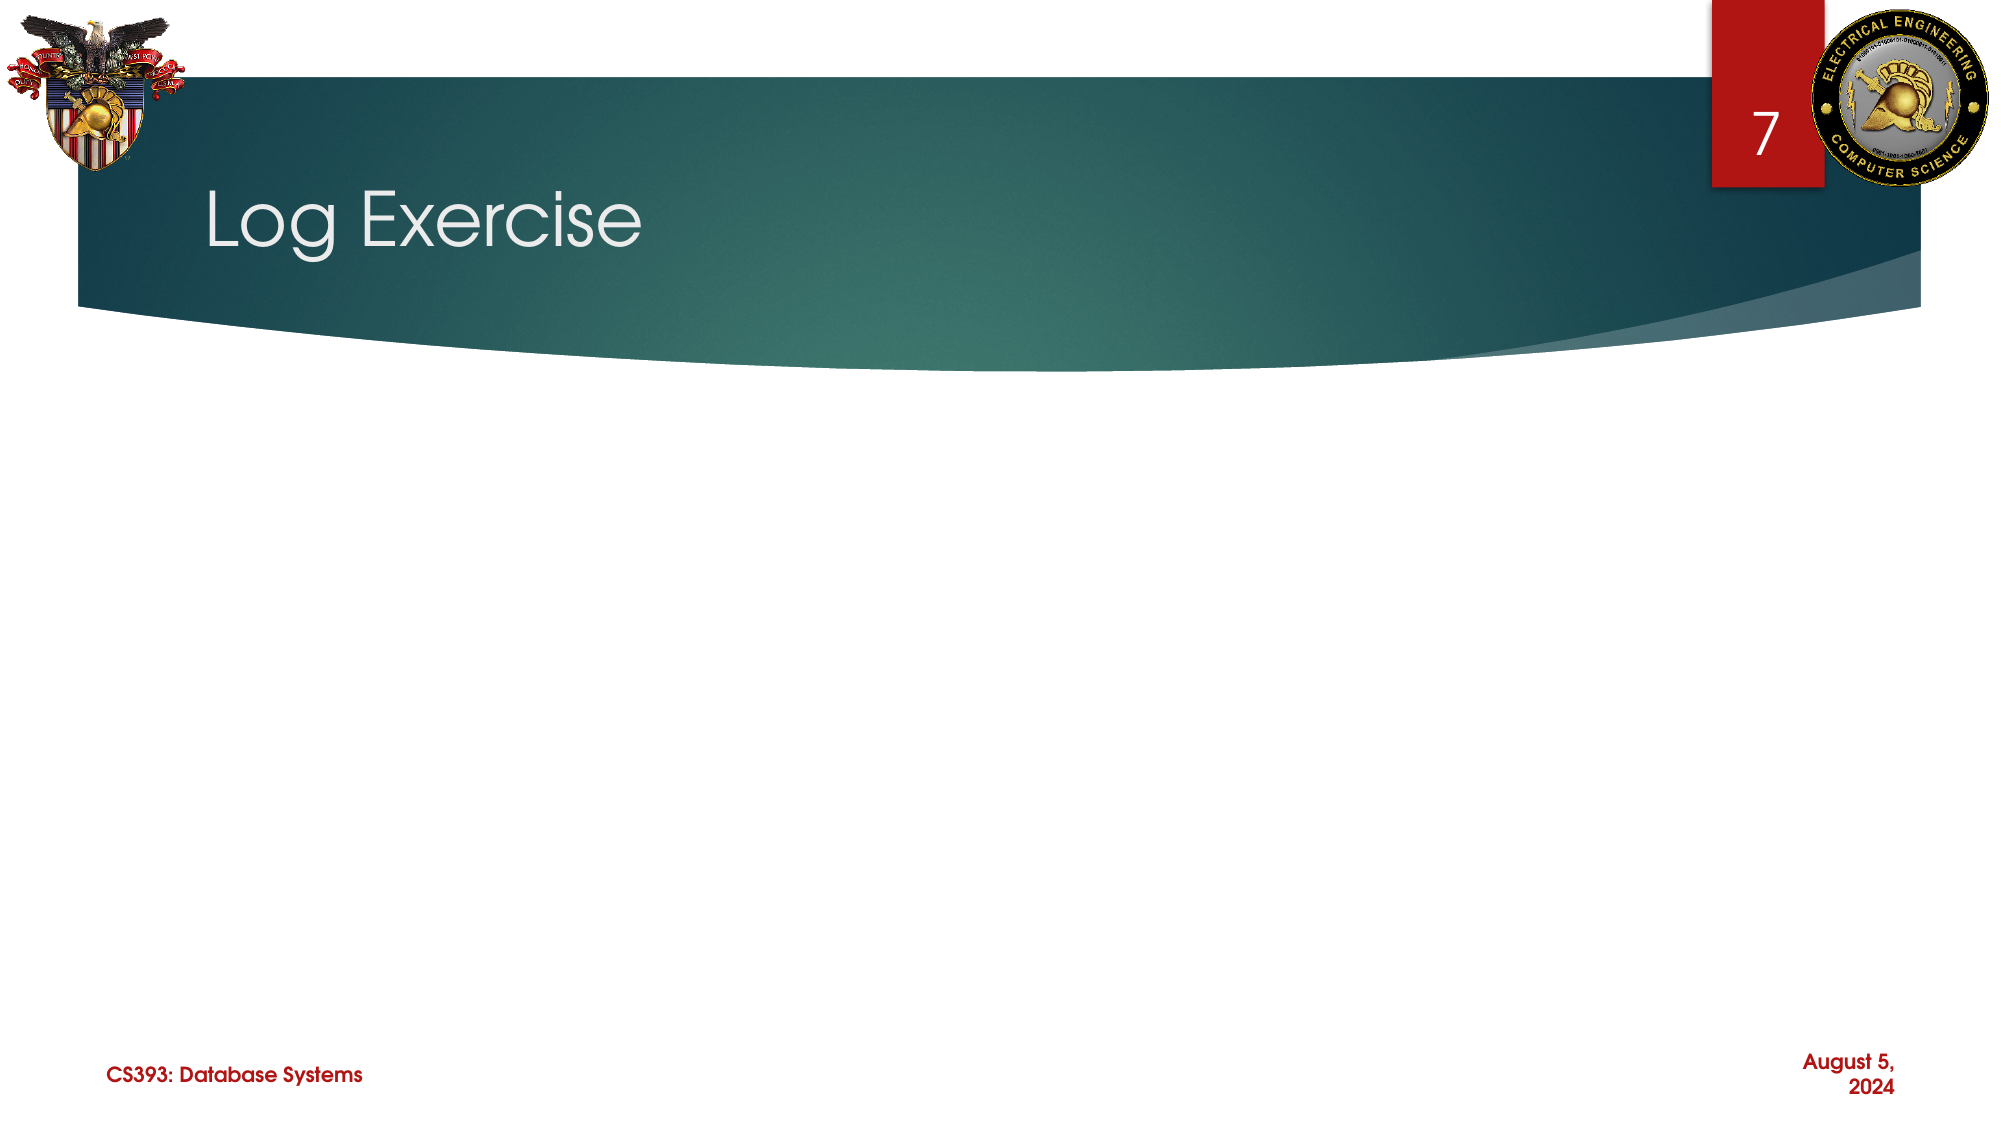

7
# Log Exercise

CS393: Database Systems
August 5, 2024